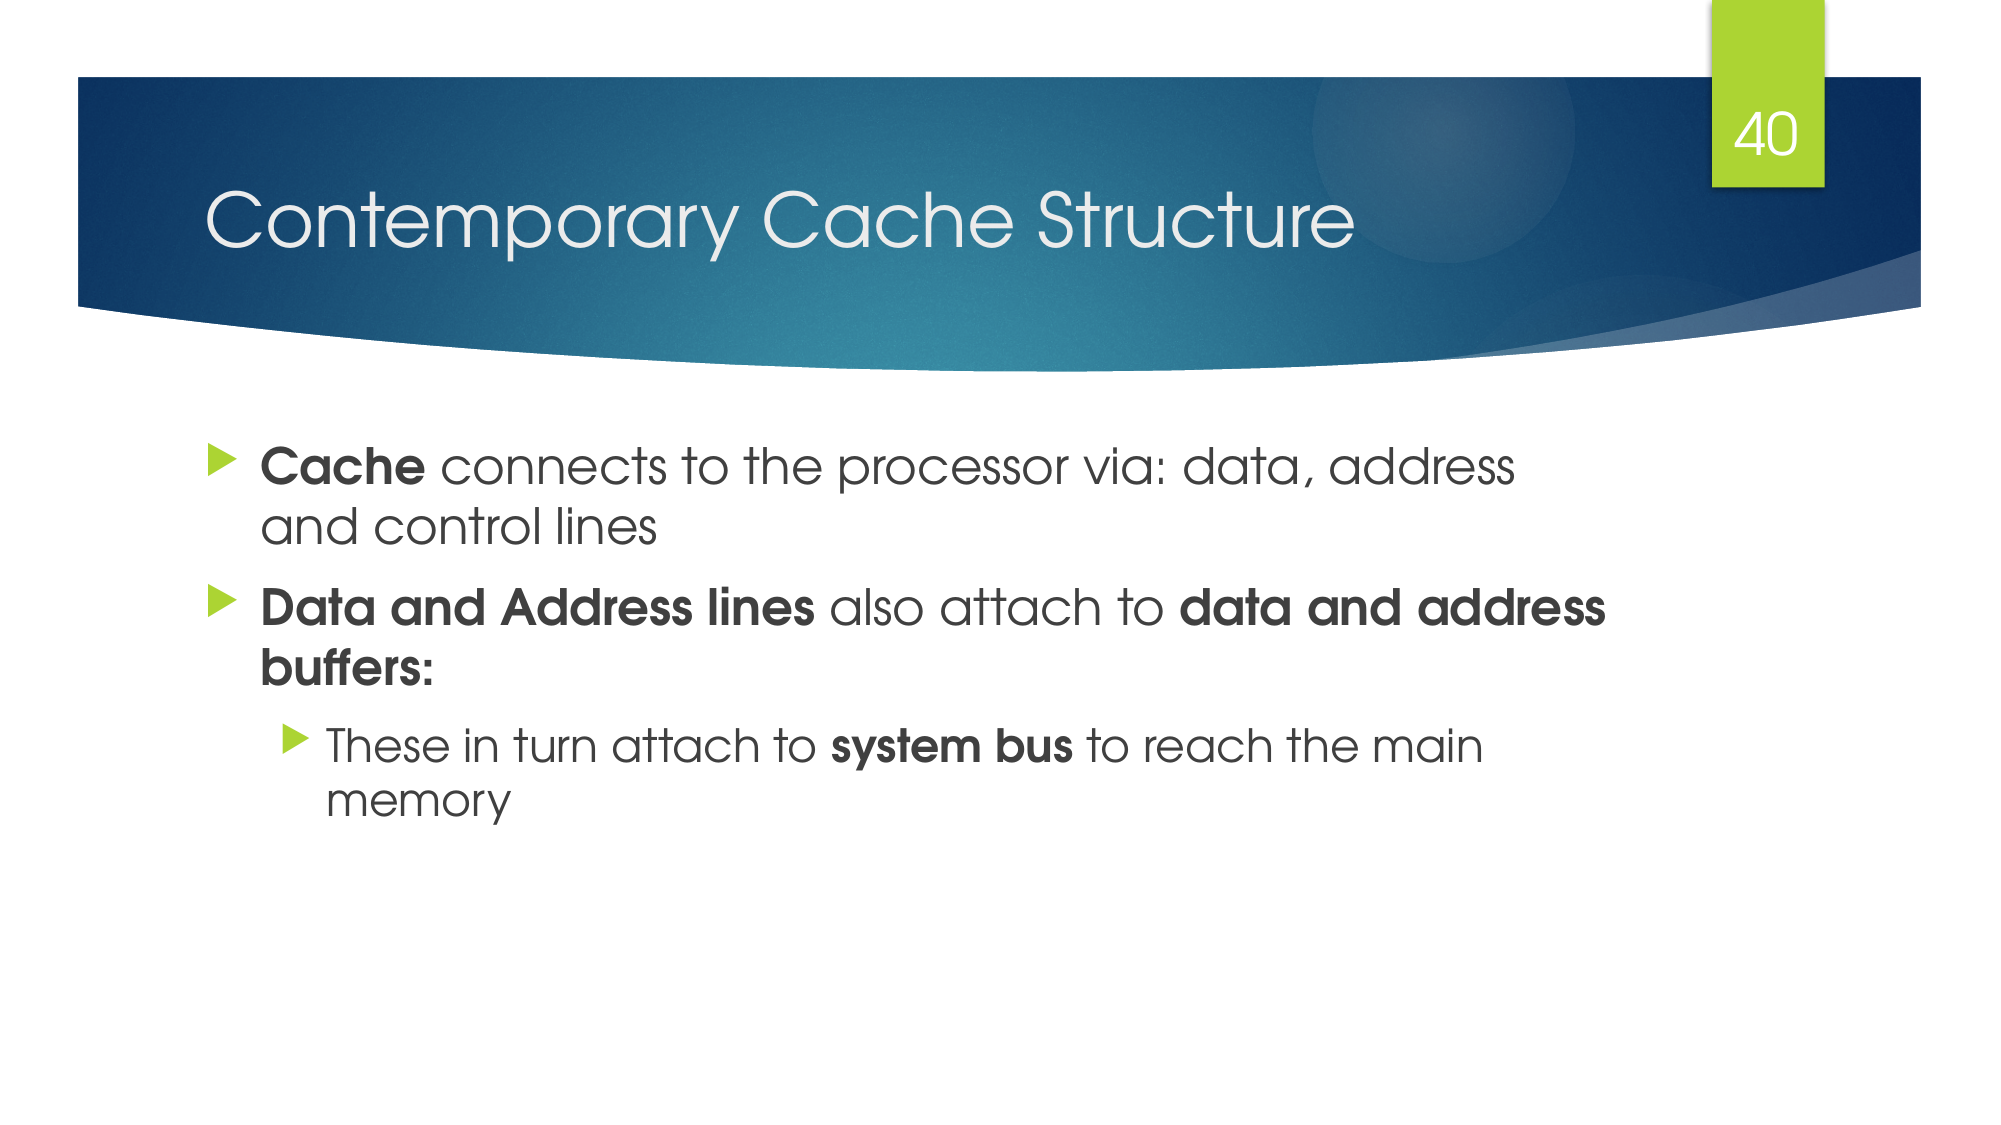

40
# Contemporary Cache Structure
Cache connects to the processor via: data, address and control lines
Data and Address lines also attach to data and address buffers:
These in turn attach to system bus to reach the main memory